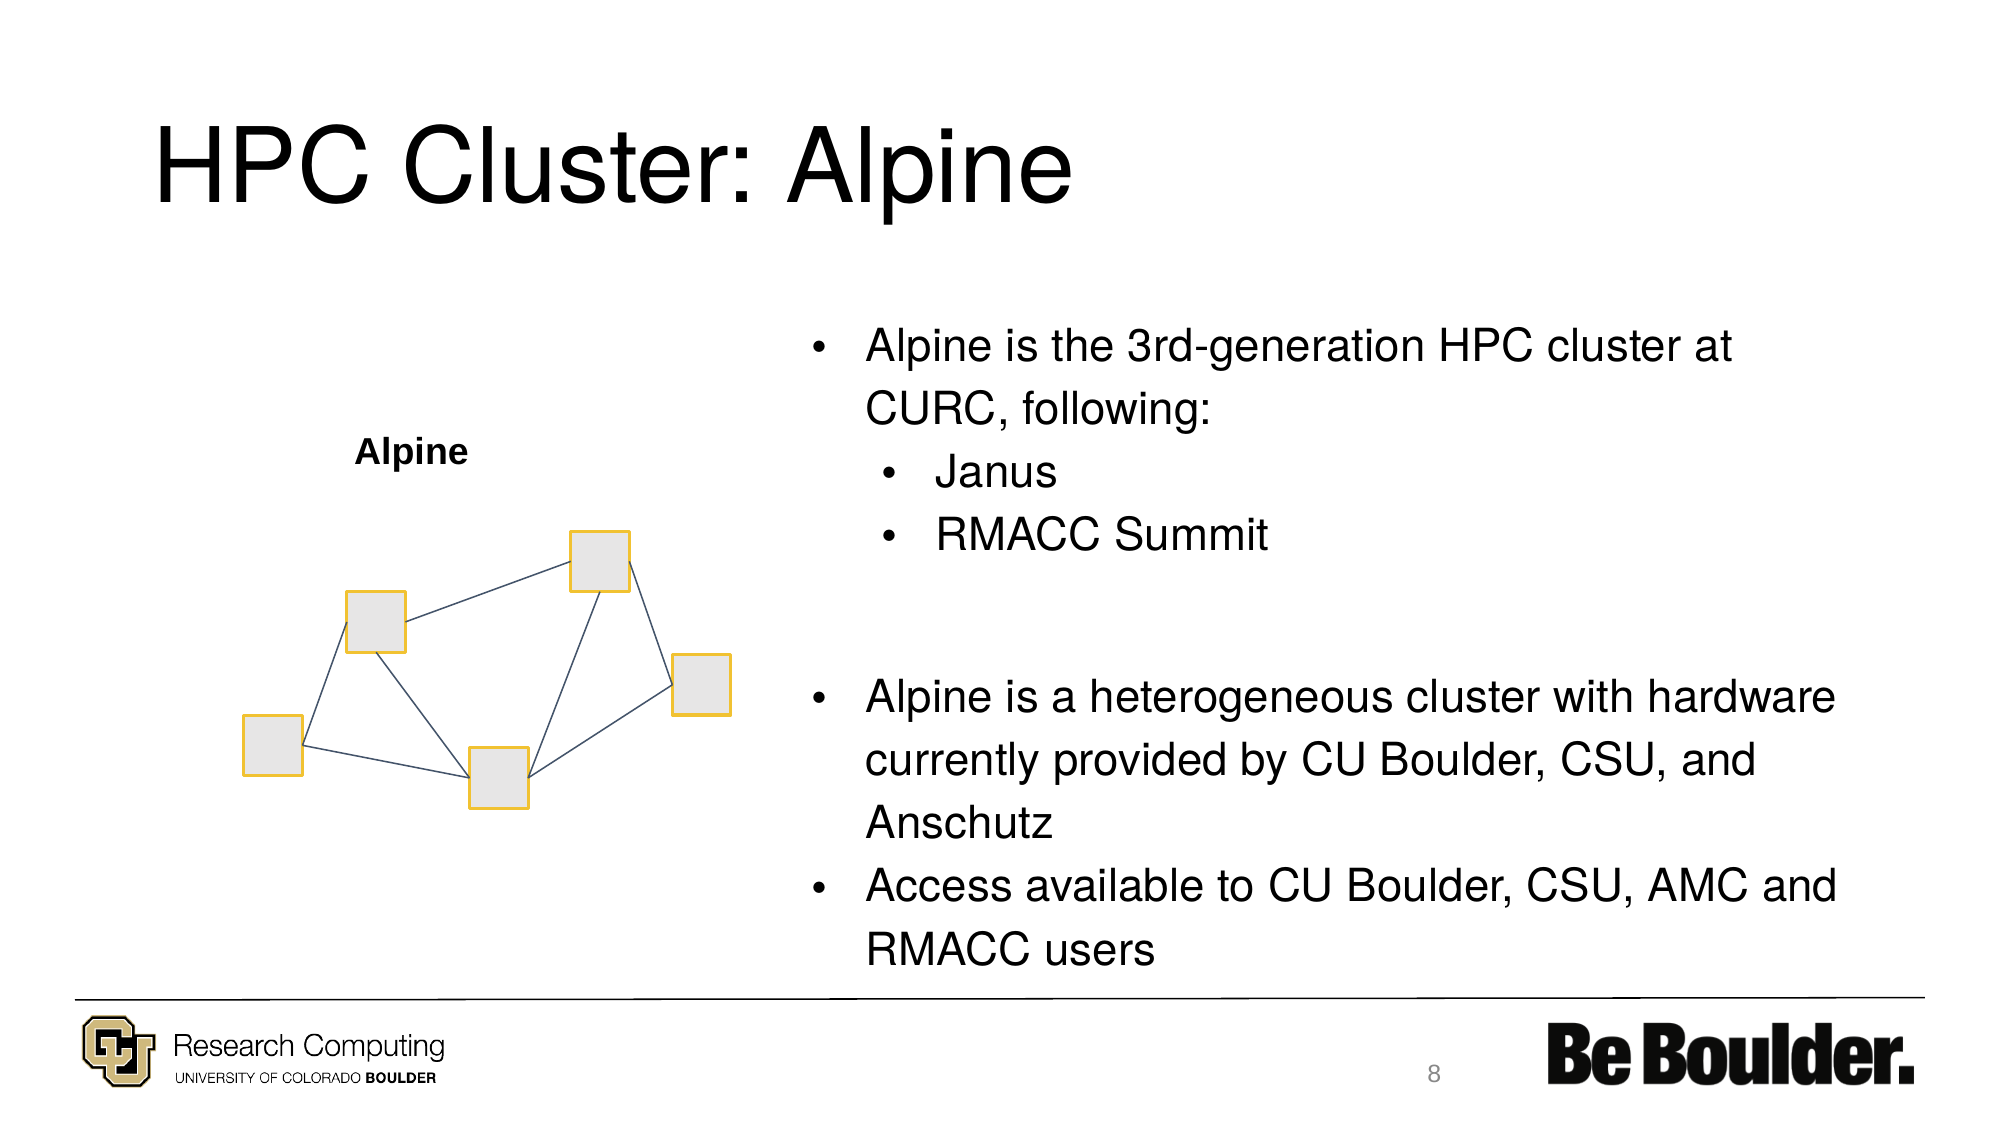

# HPC Cluster: Alpine
Alpine is the 3rd-generation HPC cluster at CURC, following:
Janus
RMACC Summit

Alpine is a heterogeneous cluster with hardware currently provided by CU Boulder, CSU, and Anschutz
Access available to CU Boulder, CSU, AMC and RMACC users

Alpine

8